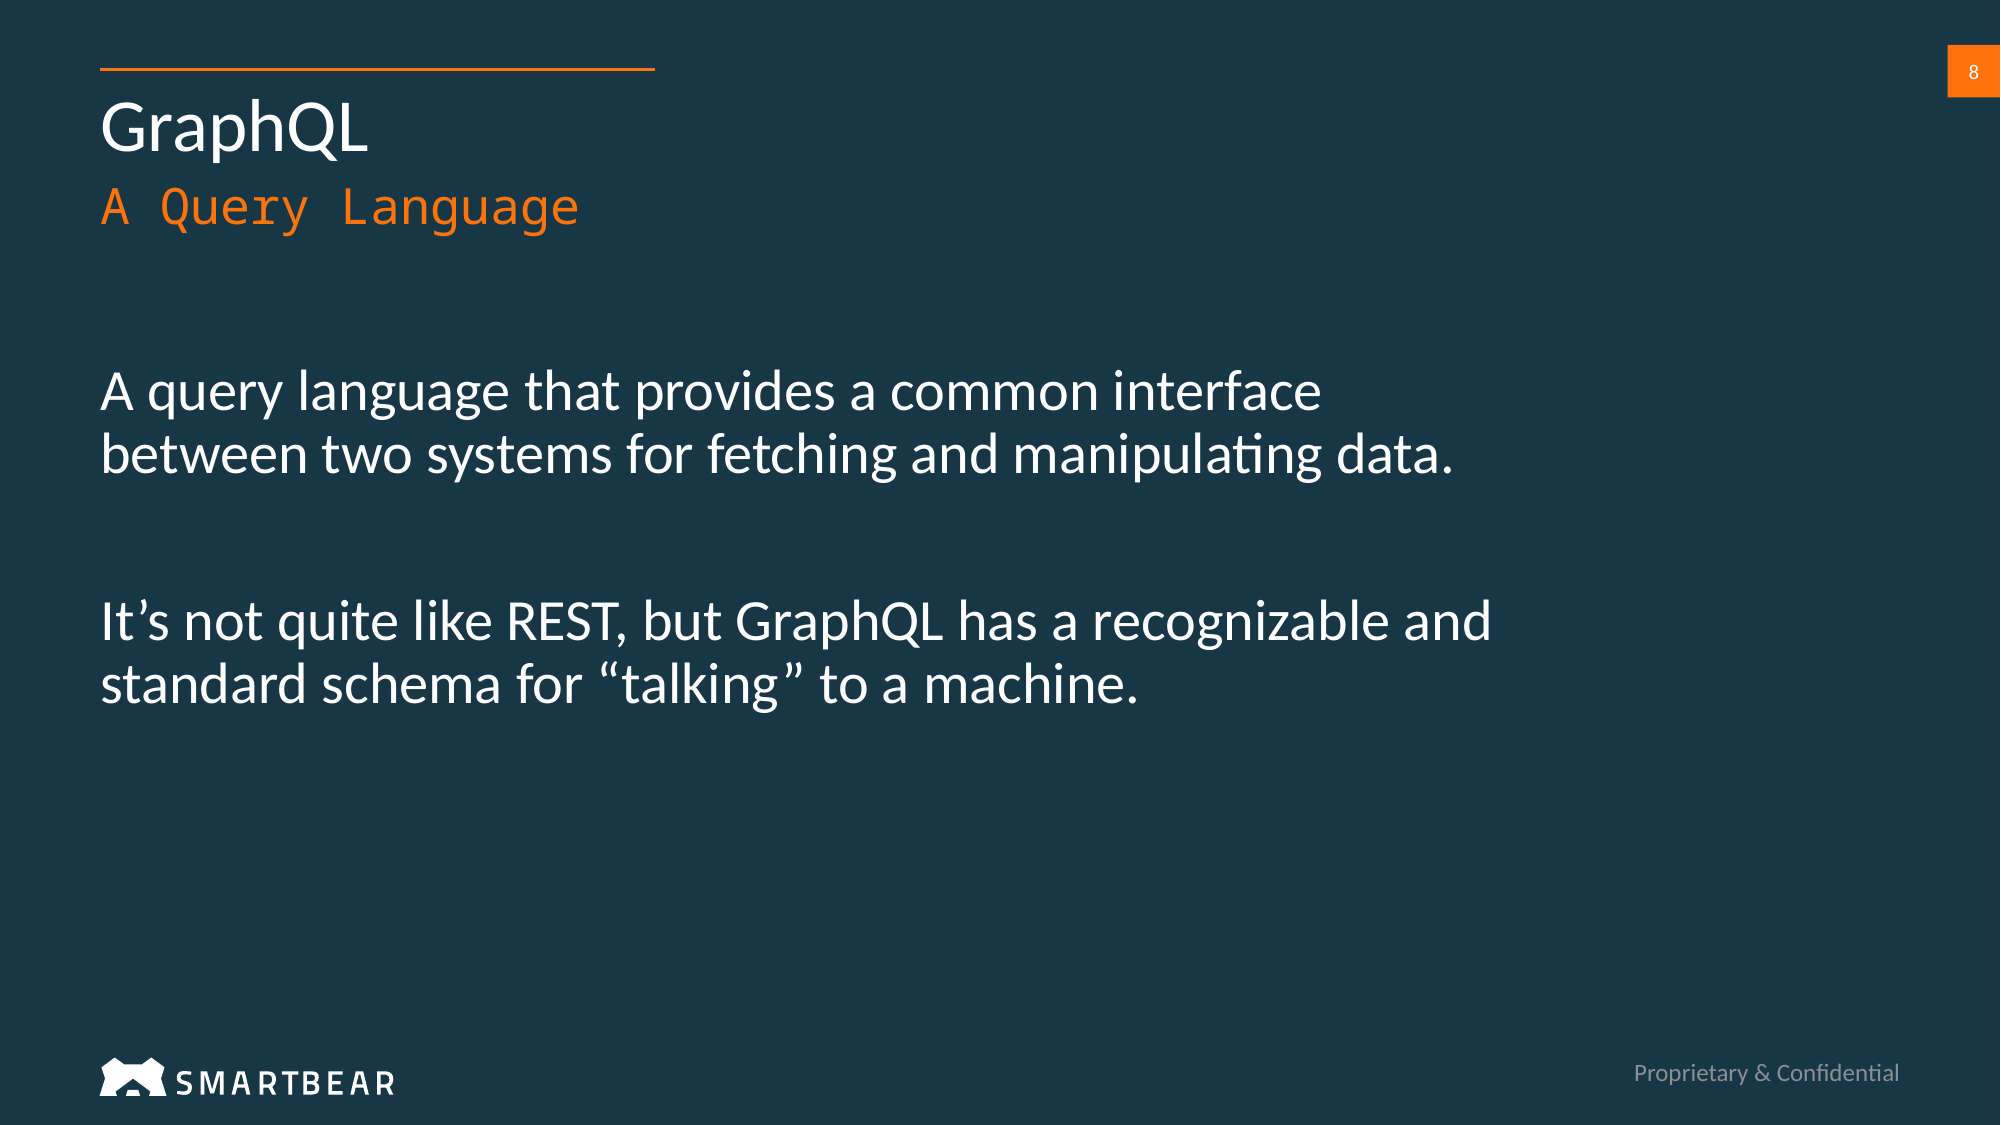

8
# GraphQL
A Query Language
A query language that provides a common interface between two systems for fetching and manipulating data.

It’s not quite like REST, but GraphQL has a recognizable and standard schema for “talking” to a machine.
Proprietary & Confidential